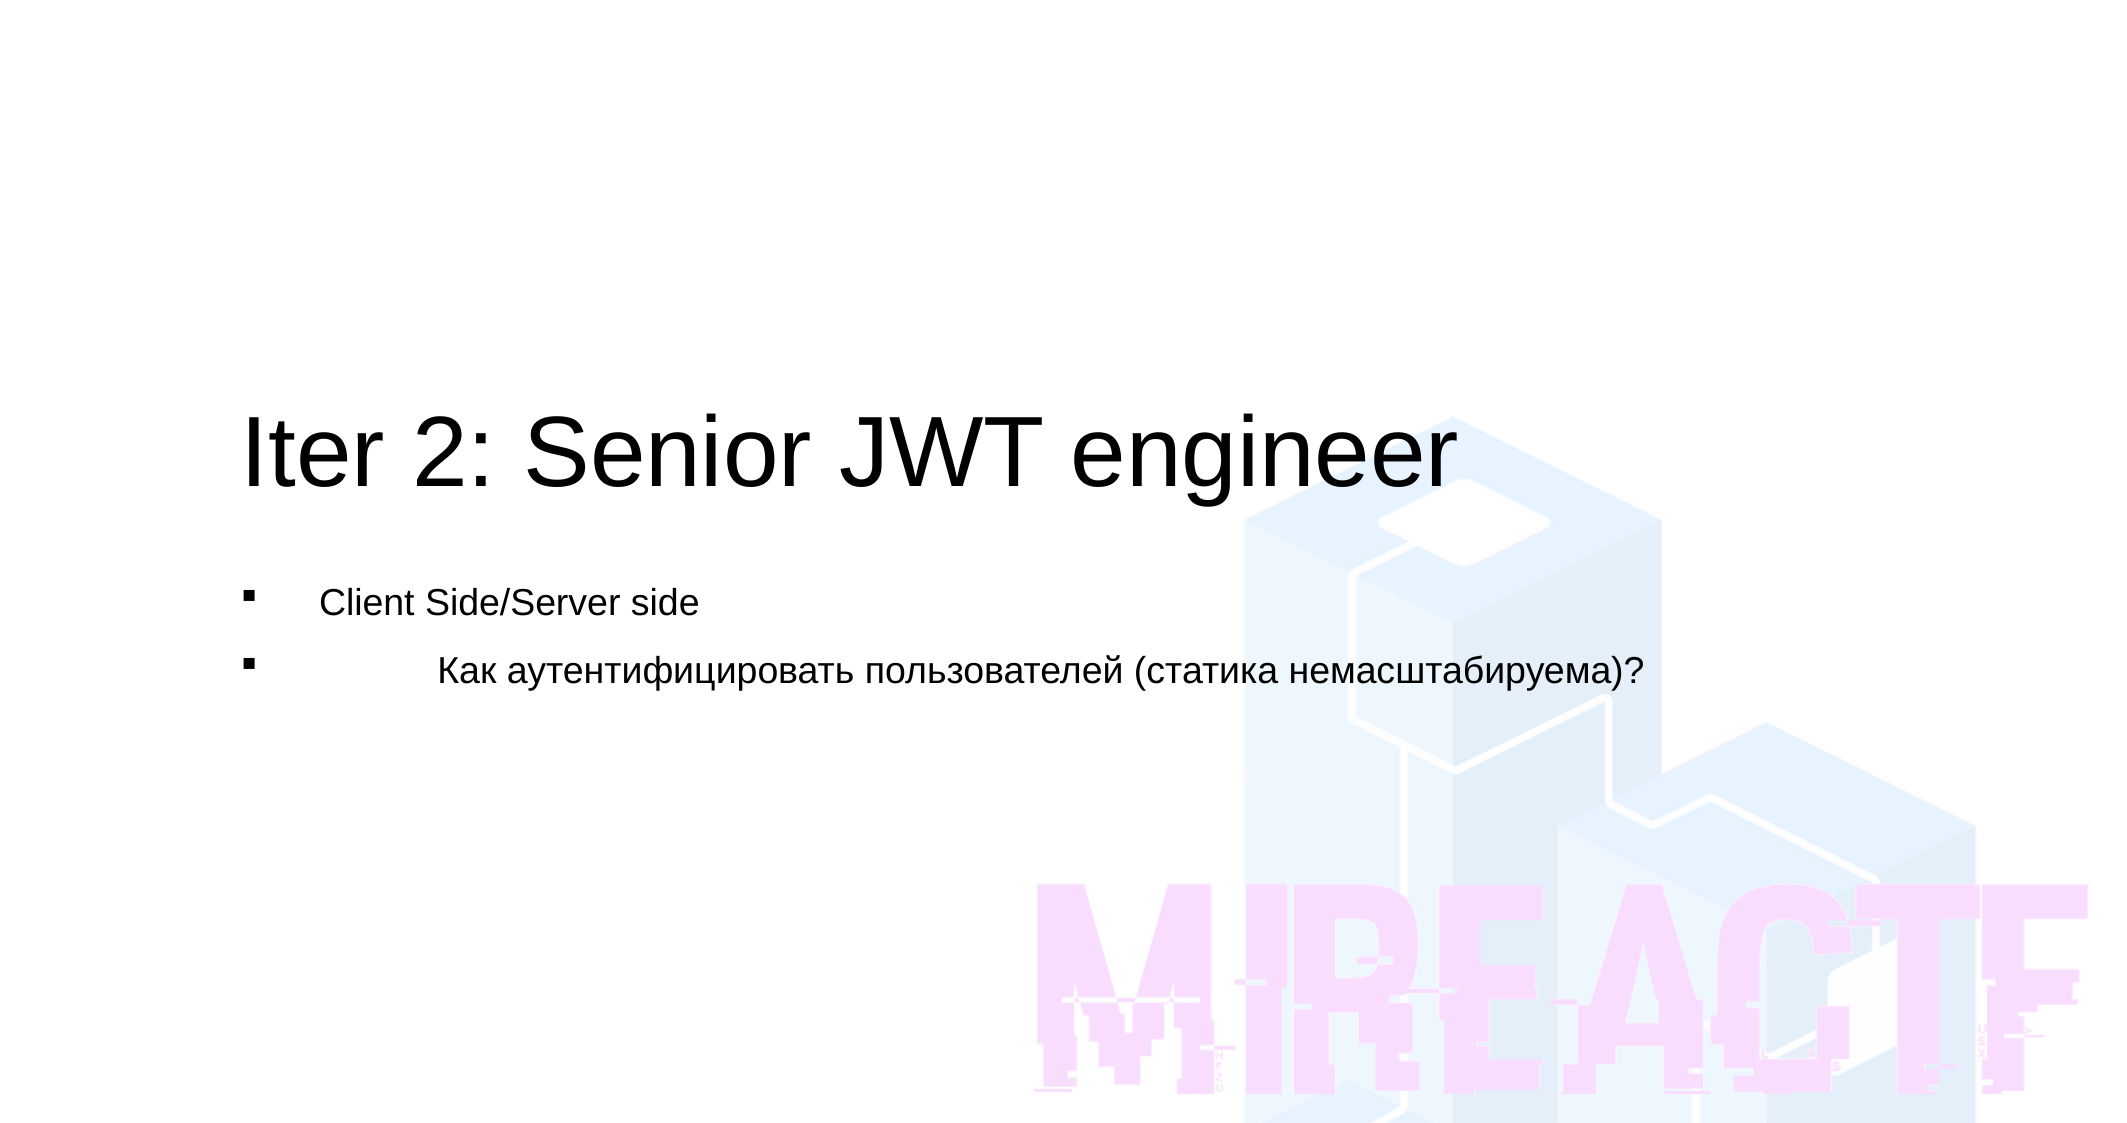

Введение в базовый криптоанализ

Iter 2: Senior JWT engineer

   Client Side/Server side
	Как аутентифицировать пользователей (статика немасштабируема)?